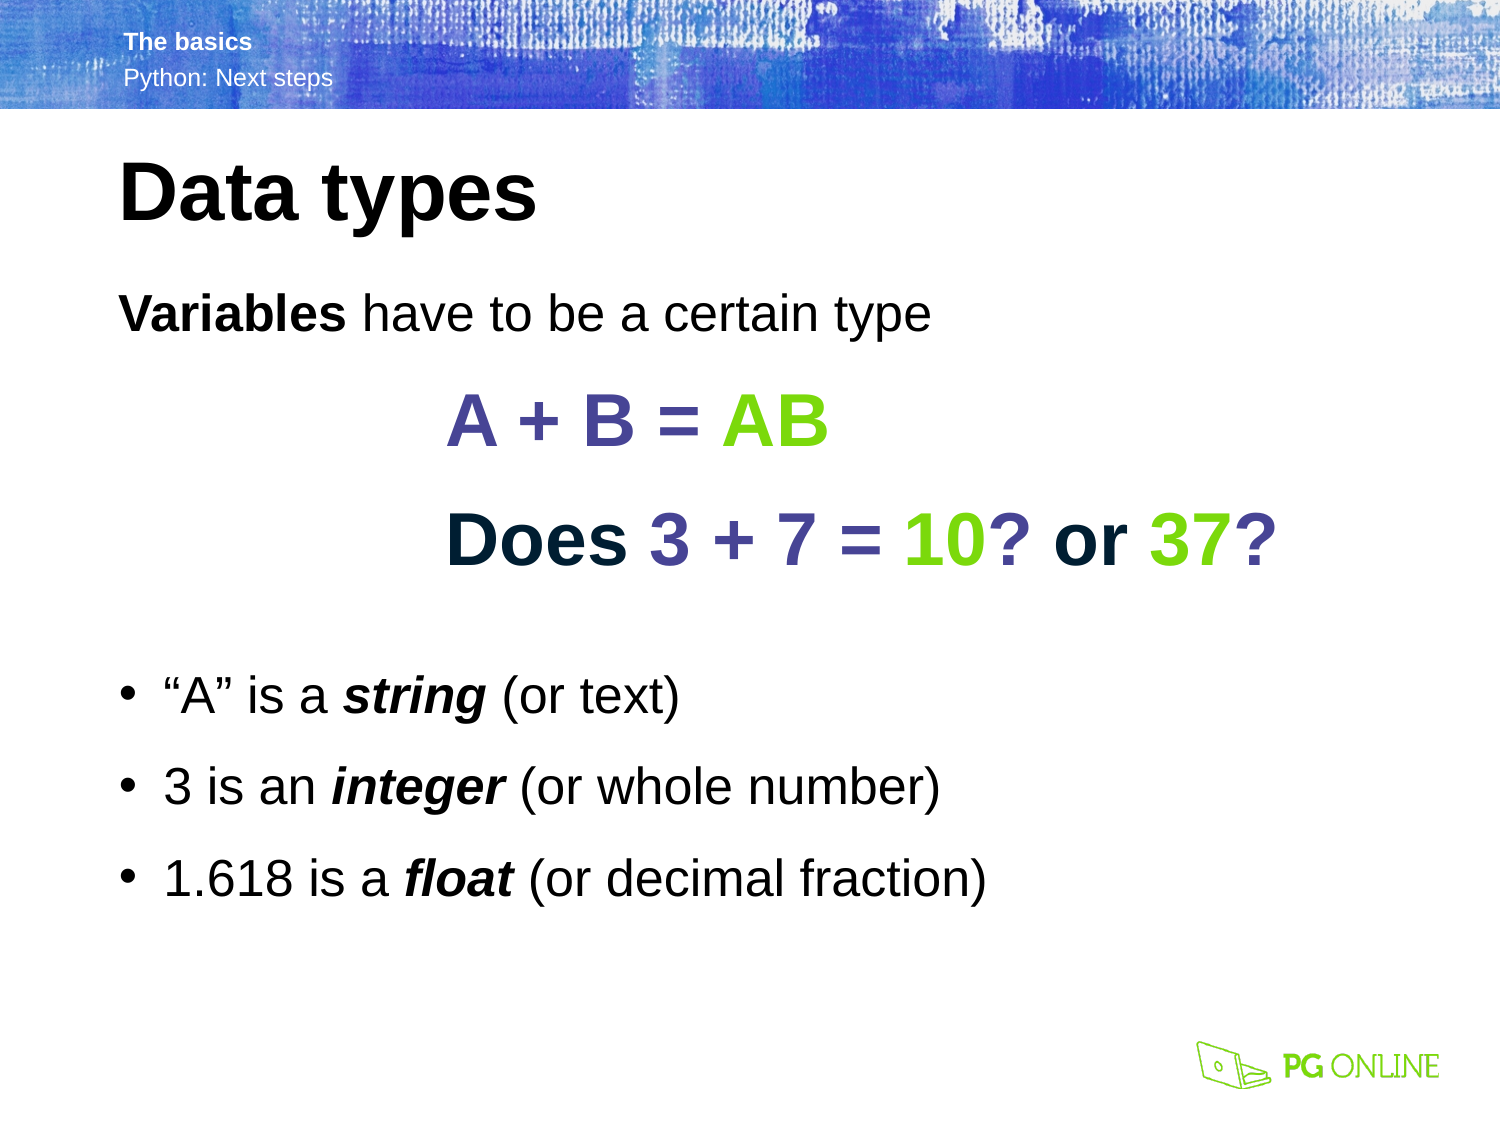

Data types
Variables have to be a certain type
	A + B = AB
	Does 3 + 7 = 10? or 37?

“A” is a string (or text)
3 is an integer (or whole number)
1.618 is a float (or decimal fraction)